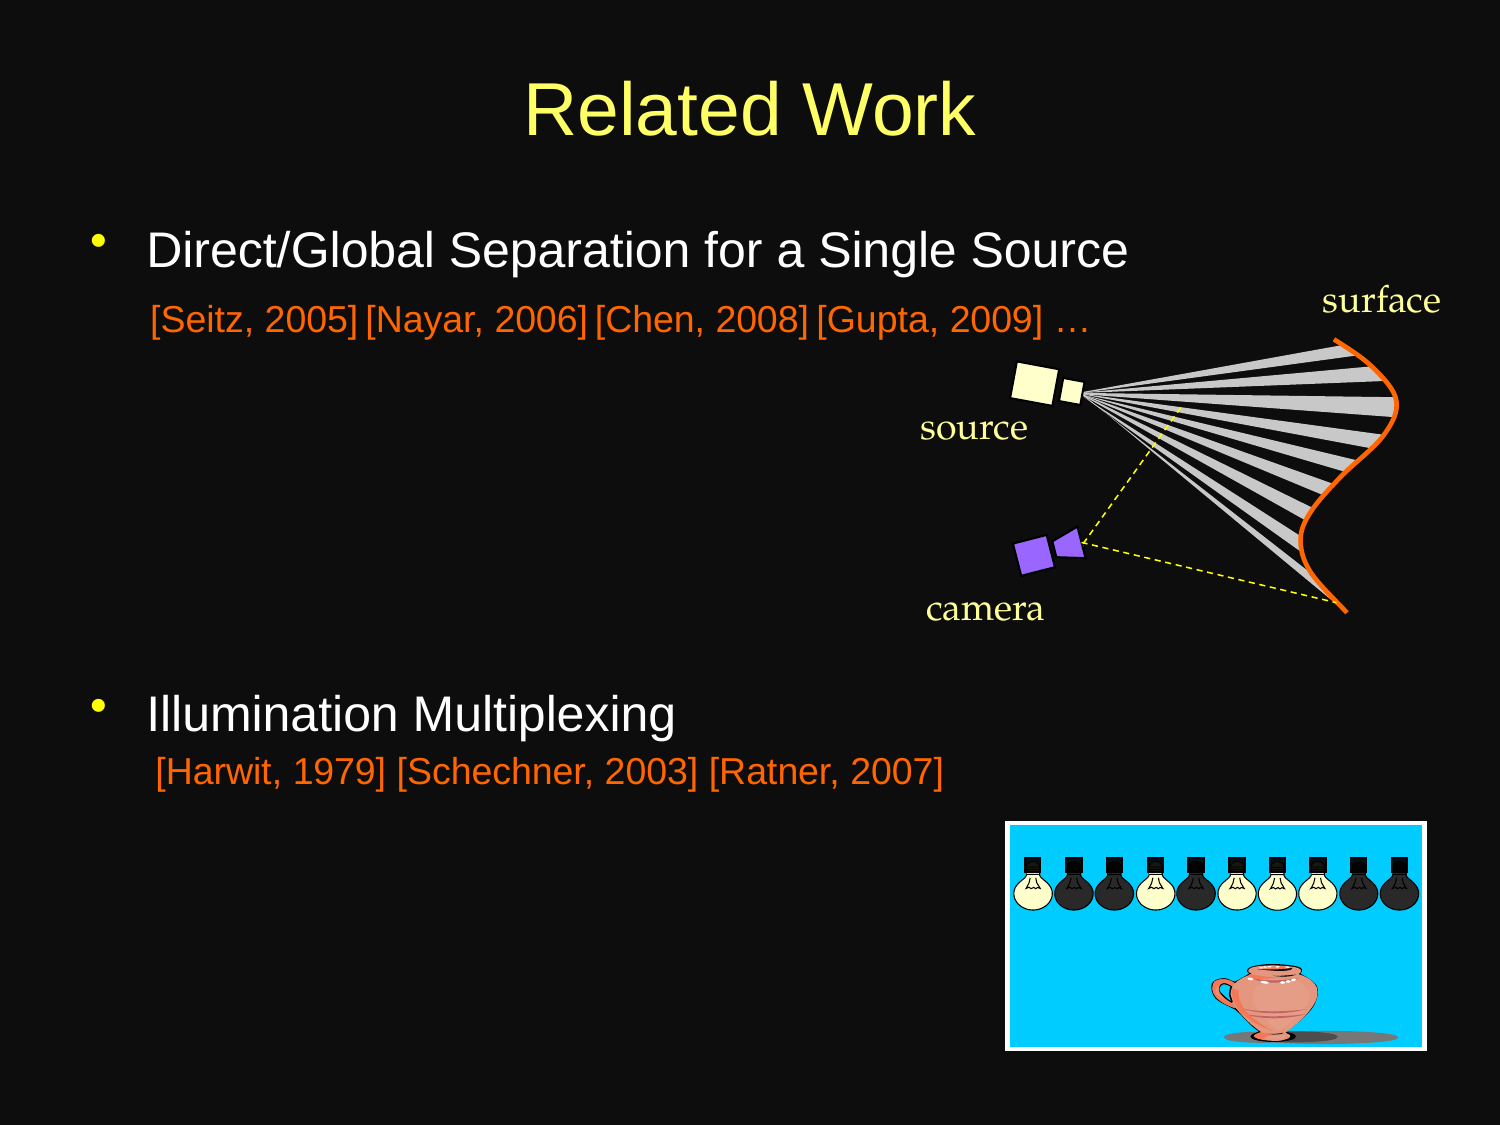

# Related Work
Direct/Global Separation for a Single Source
surface
[Seitz, 2005]
[Nayar, 2006]
[Chen, 2008]
[Gupta, 2009] …

source
camera
Illumination Multiplexing
[Harwit, 1979] [Schechner, 2003] [Ratner, 2007]